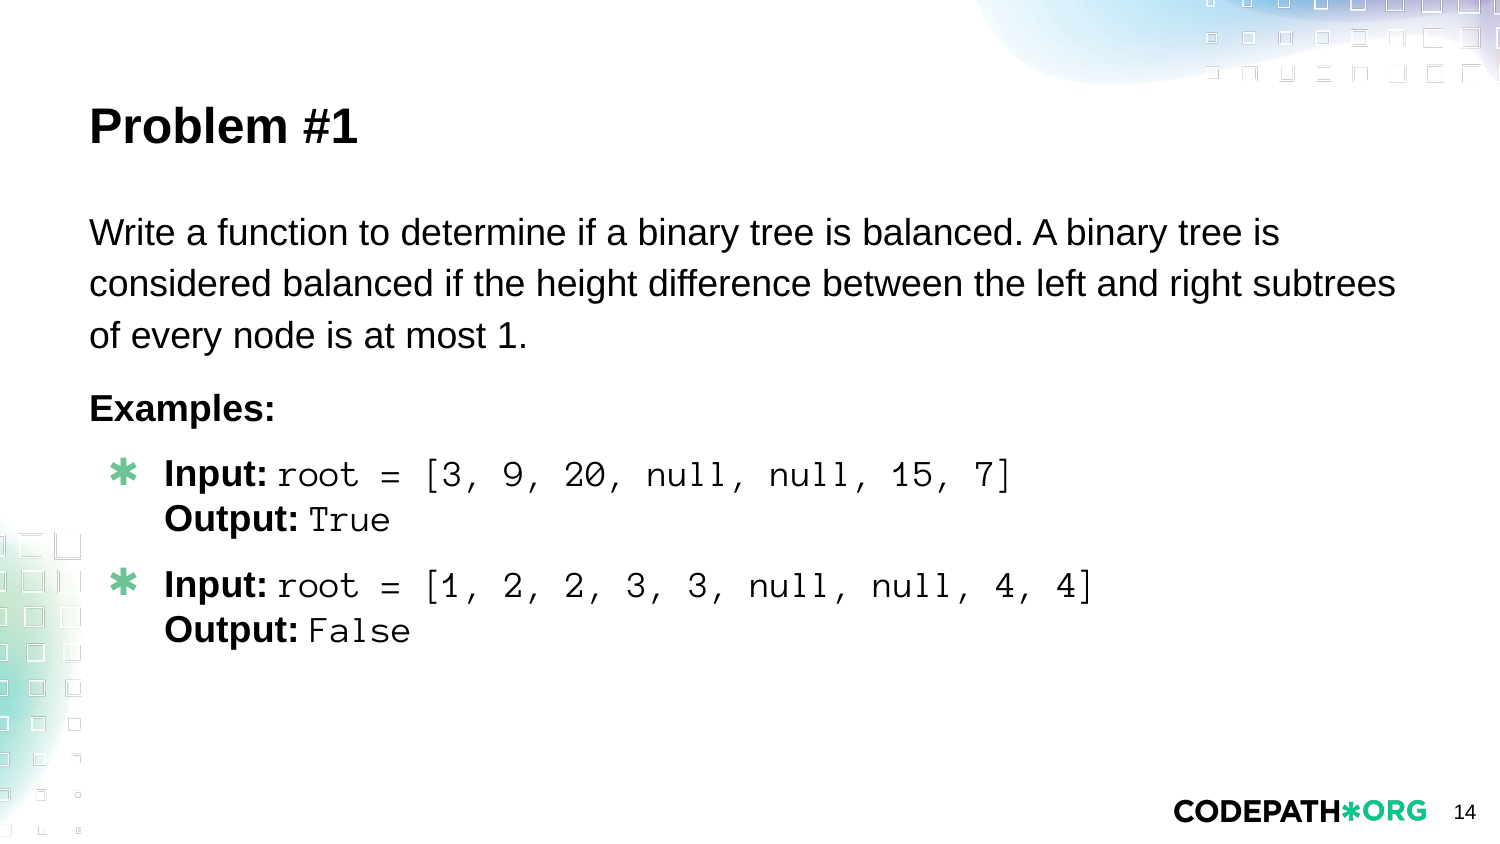

# Problem #1
Write a function to determine if a binary tree is balanced. A binary tree is considered balanced if the height difference between the left and right subtrees of every node is at most 1.
Examples:
Input: root = [3, 9, 20, null, null, 15, 7]
Output: True
Input: root = [1, 2, 2, 3, 3, null, null, 4, 4]
Output: False
14